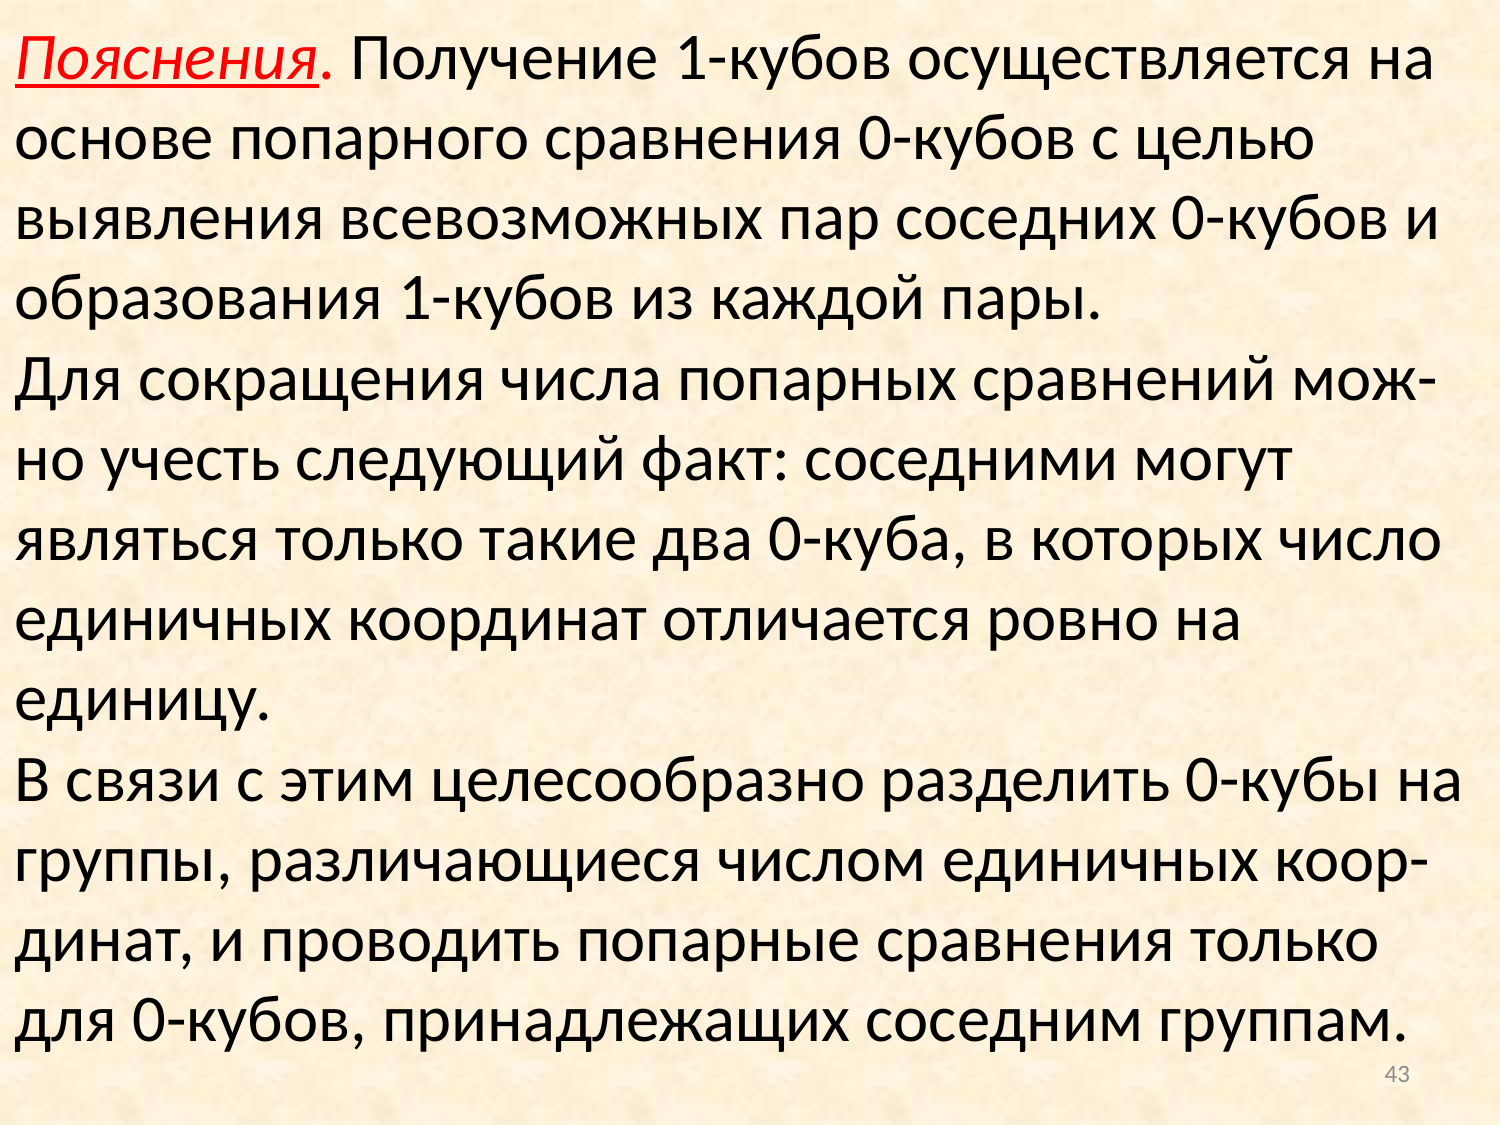

Пояснения. Получение 1-кубов осуществляется на основе попарного сравнения 0-кубов с целью выявления всевозможных пар соседних 0-кубов и образования 1-кубов из каждой пары.
Для сокращения числа попарных сравнений мож-но учесть следующий факт: соседними могут являться только такие два 0-куба, в которых число единичных координат отличается ровно на единицу.
В связи с этим целесообразно разделить 0-кубы на группы, различающиеся числом единичных коор-динат, и проводить попарные сравнения только для 0-кубов, принадлежащих соседним группам.
43